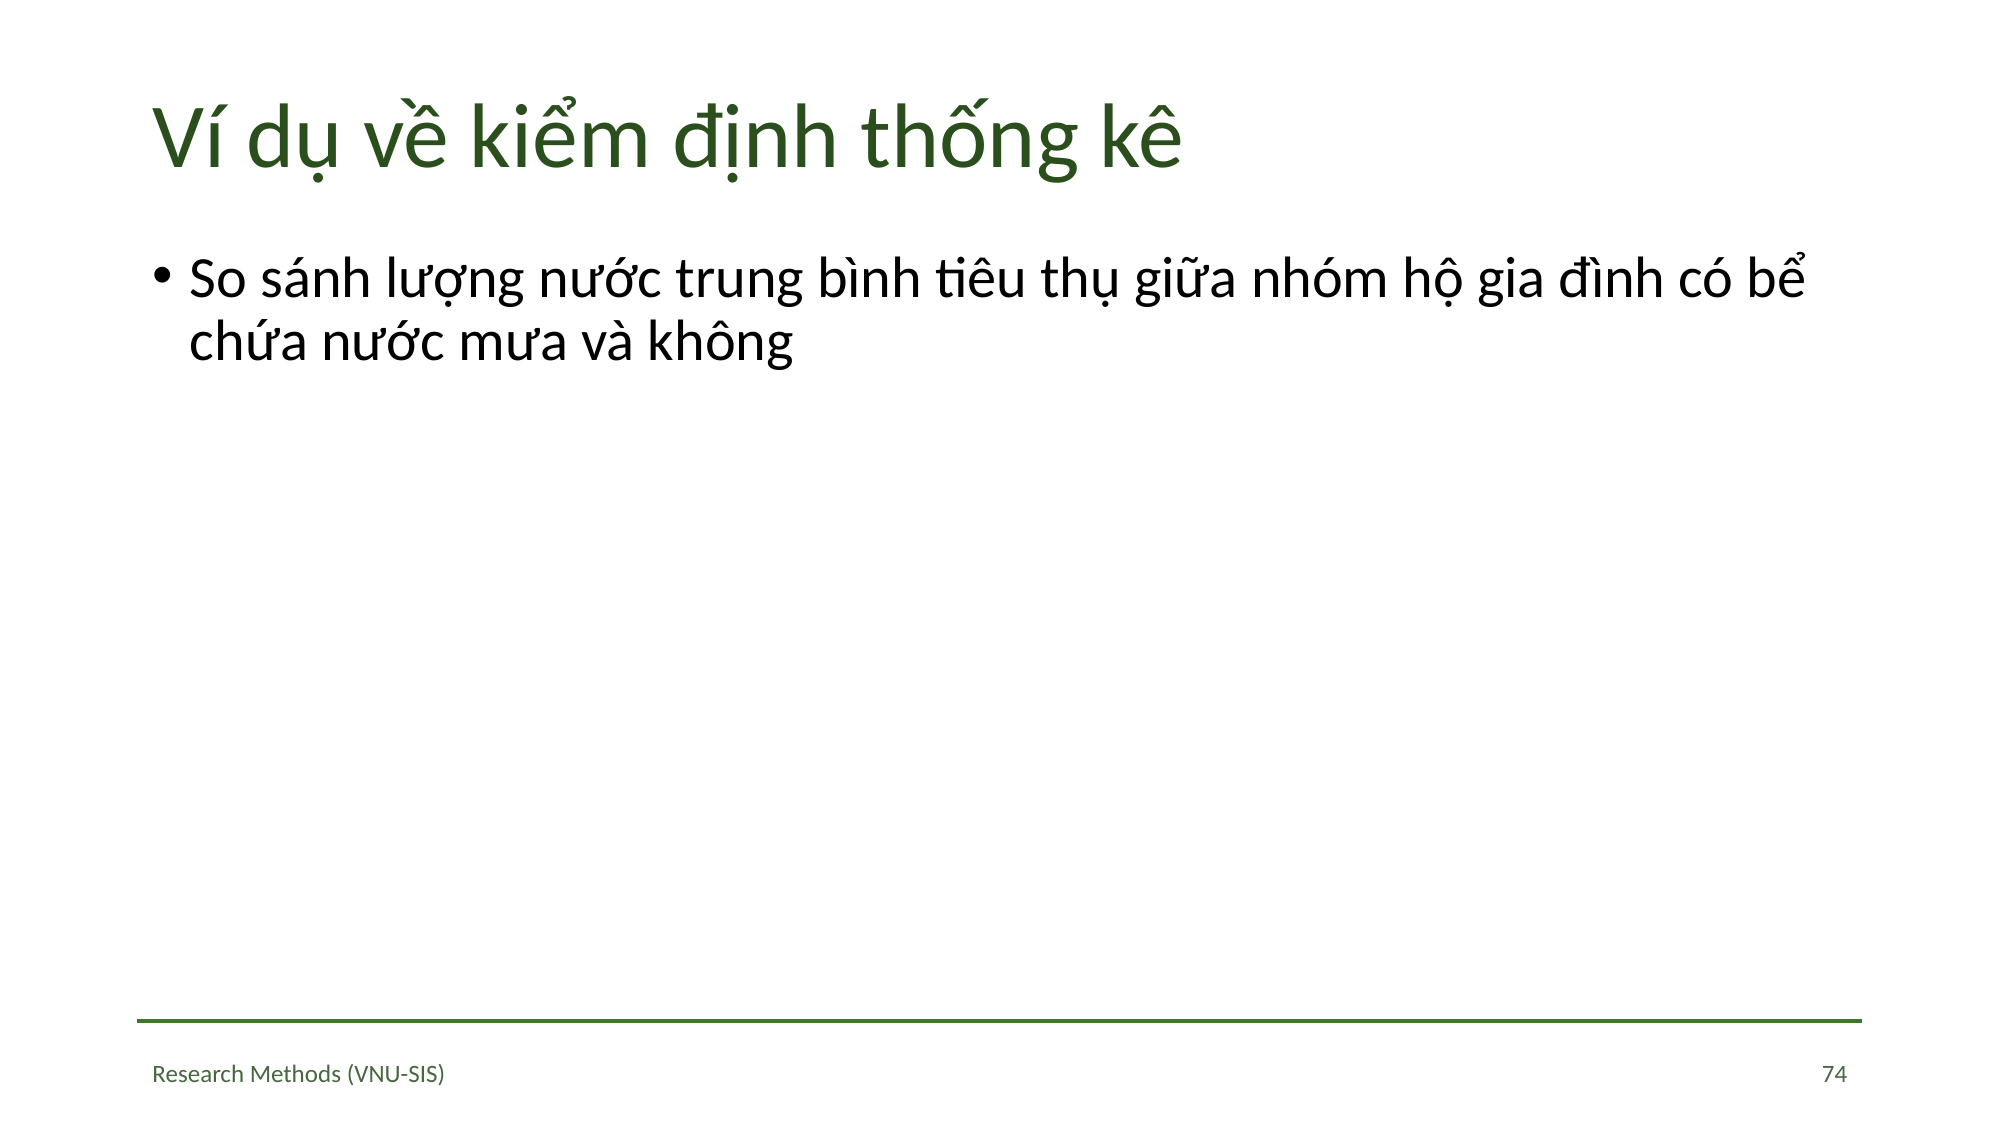

# Ví dụ về kiểm định thống kê
So sánh lượng nước trung bình tiêu thụ giữa nhóm hộ gia đình có bể chứa nước mưa và không

74
Research Methods (VNU-SIS)